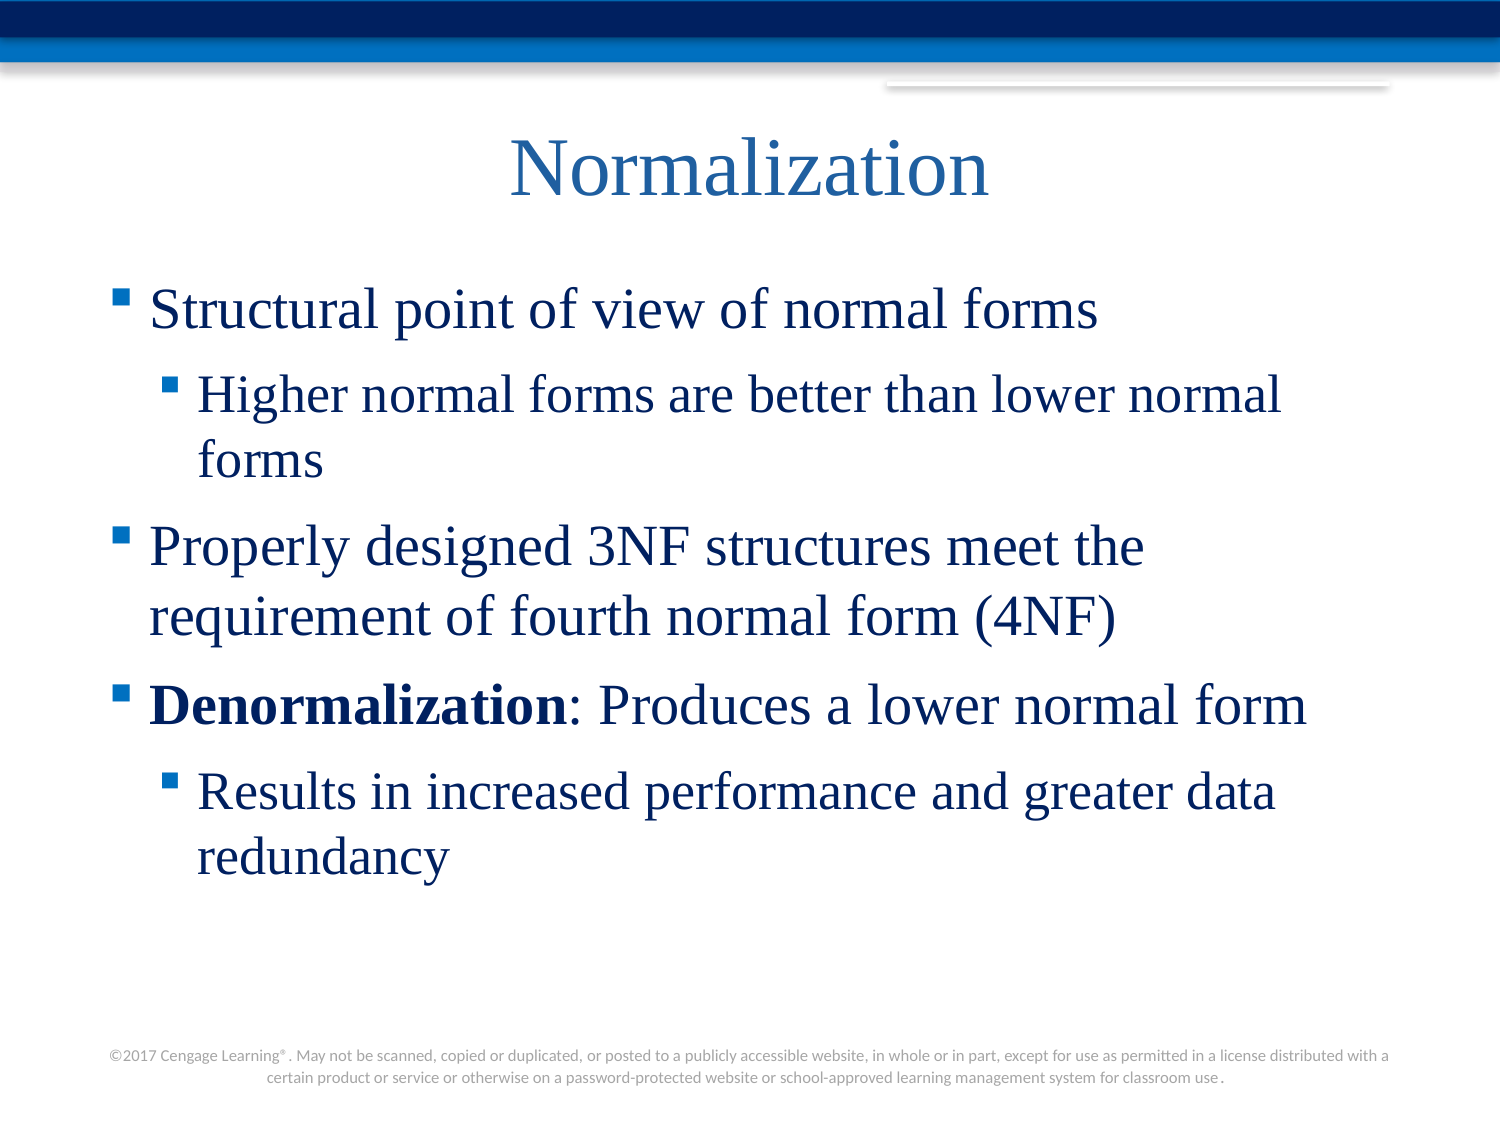

# Normalization
Structural point of view of normal forms
Higher normal forms are better than lower normal forms
Properly designed 3NF structures meet the requirement of fourth normal form (4NF)
Denormalization: Produces a lower normal form
Results in increased performance and greater data redundancy